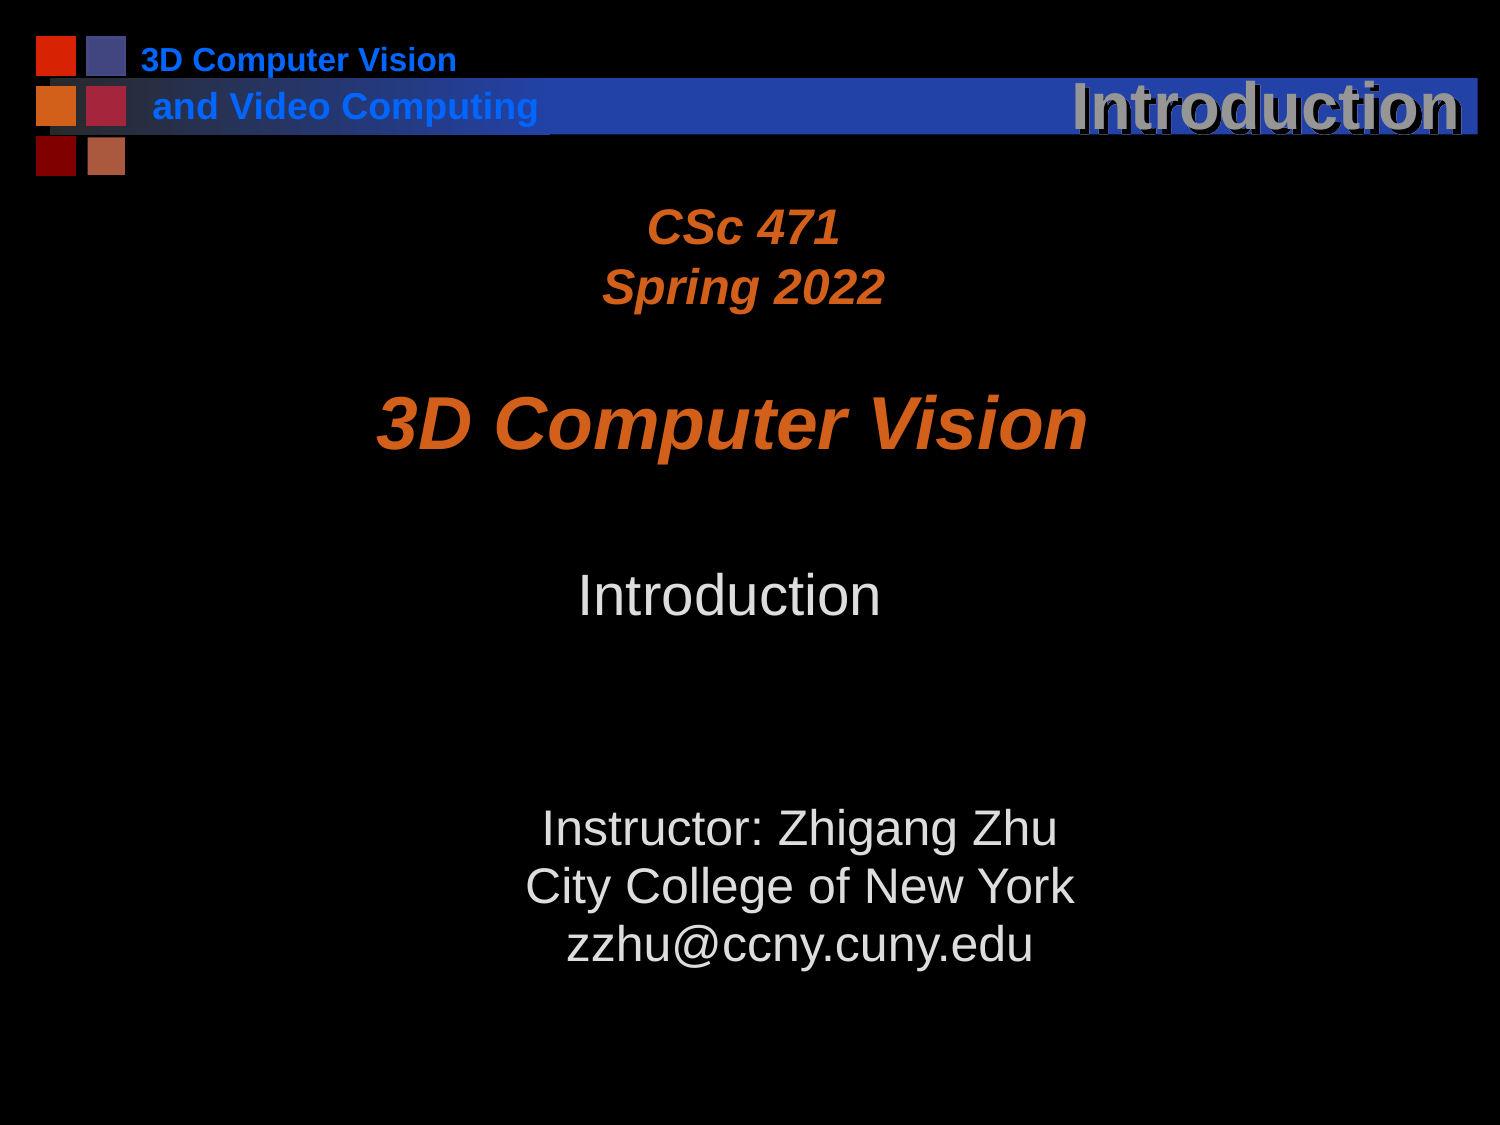

# Introduction
CSc 471
Spring 2022

3D Computer Vision

Introduction
Instructor: Zhigang Zhu
City College of New York
zzhu@ccny.cuny.edu